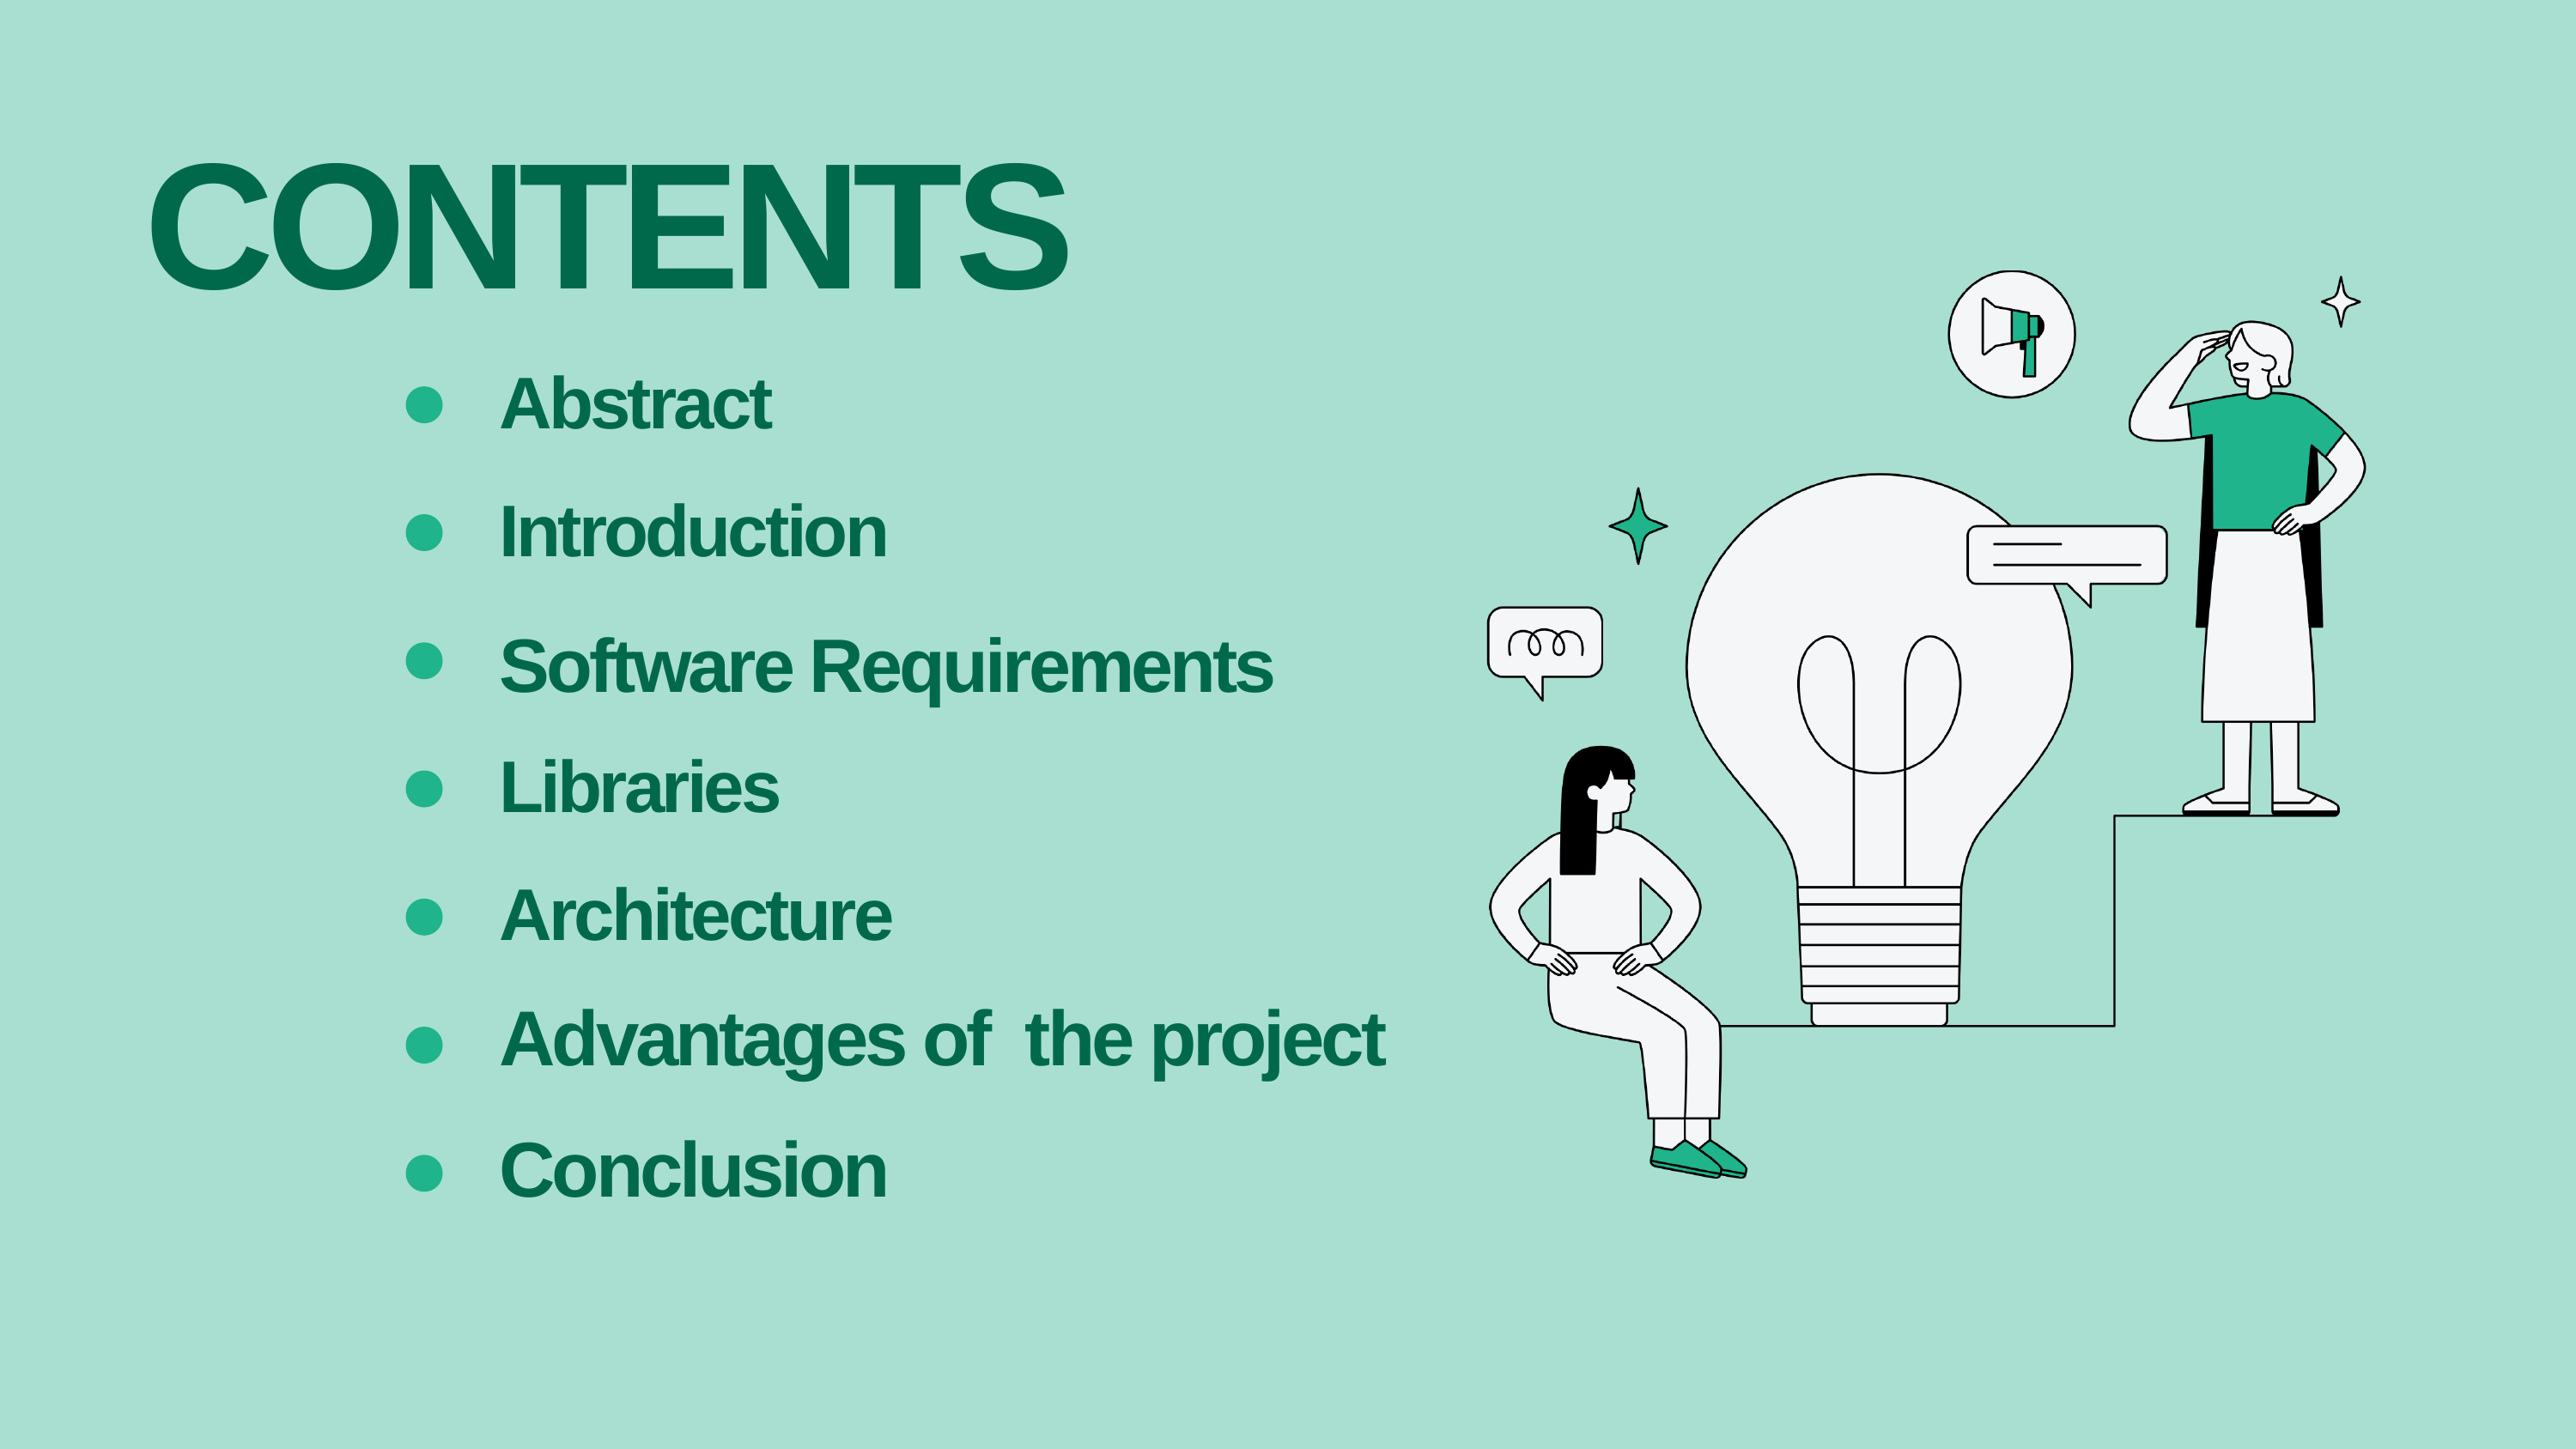

CONTENTS

Abstract

Introduction

Software Requirements

Libraries

Architecture

Advantages of  the project

Conclusion